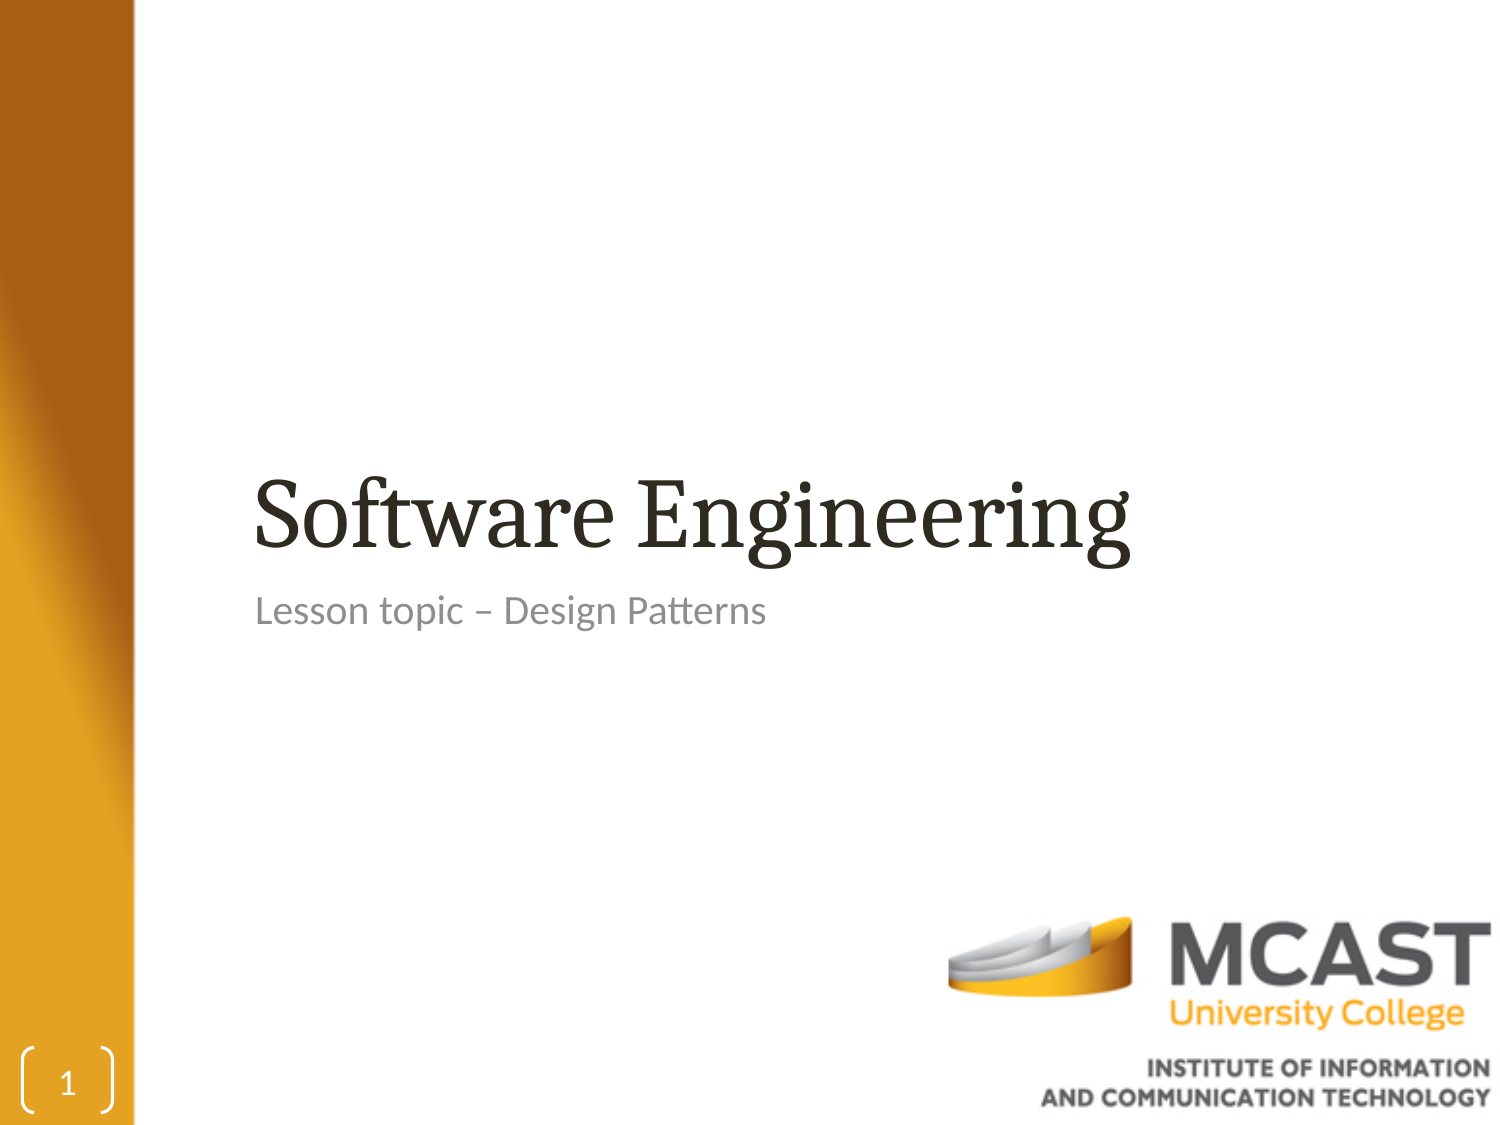

# Software Engineering
Lesson topic – Design Patterns
1